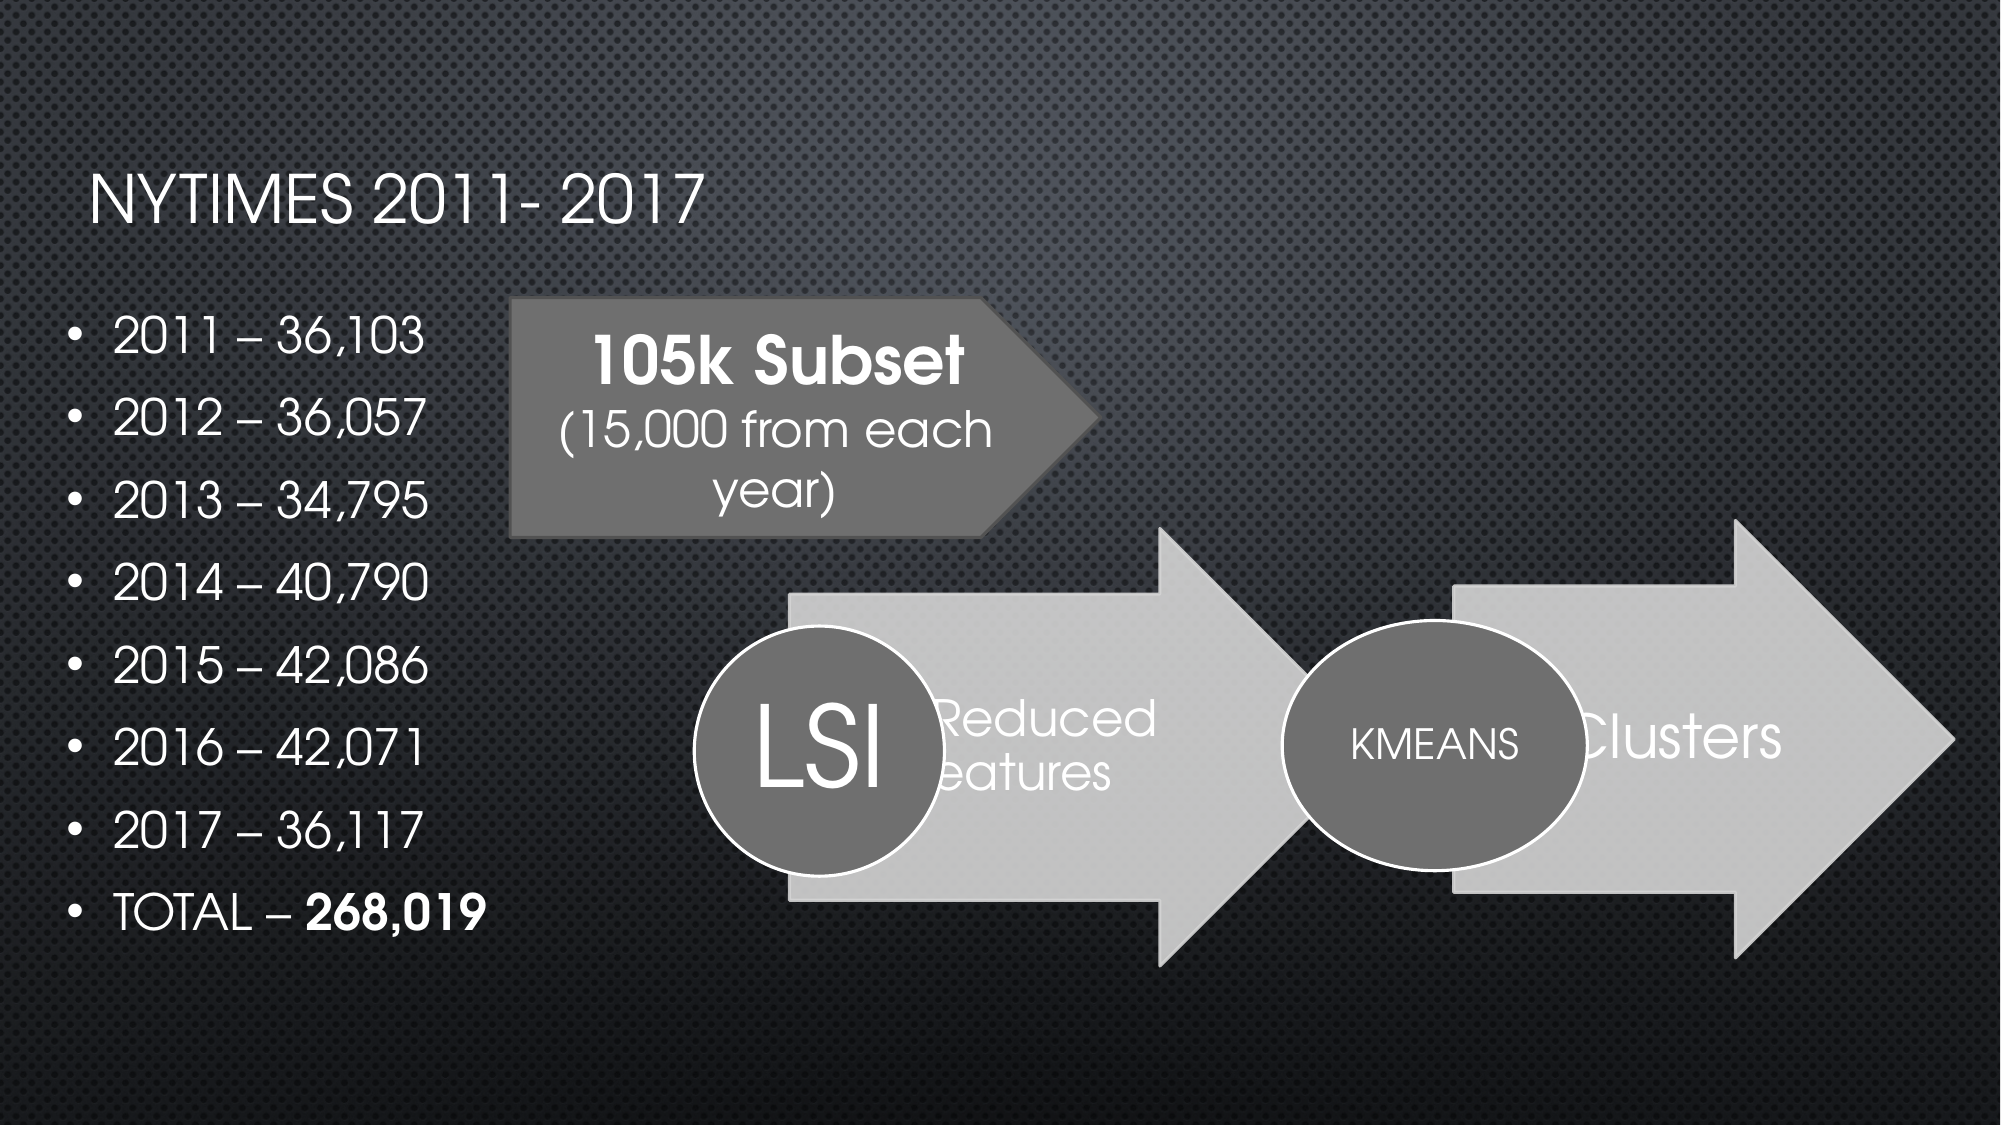

# NYTimes 2011- 2017
2011 – 36,103
2012 – 36,057
2013 – 34,795
2014 – 40,790
2015 – 42,086
2016 – 42,071
2017 – 36,117
Total – 268,019
105k Subset
(15,000 from each year)
50 Reduced Features
LSI
18 Clusters
KMEANS